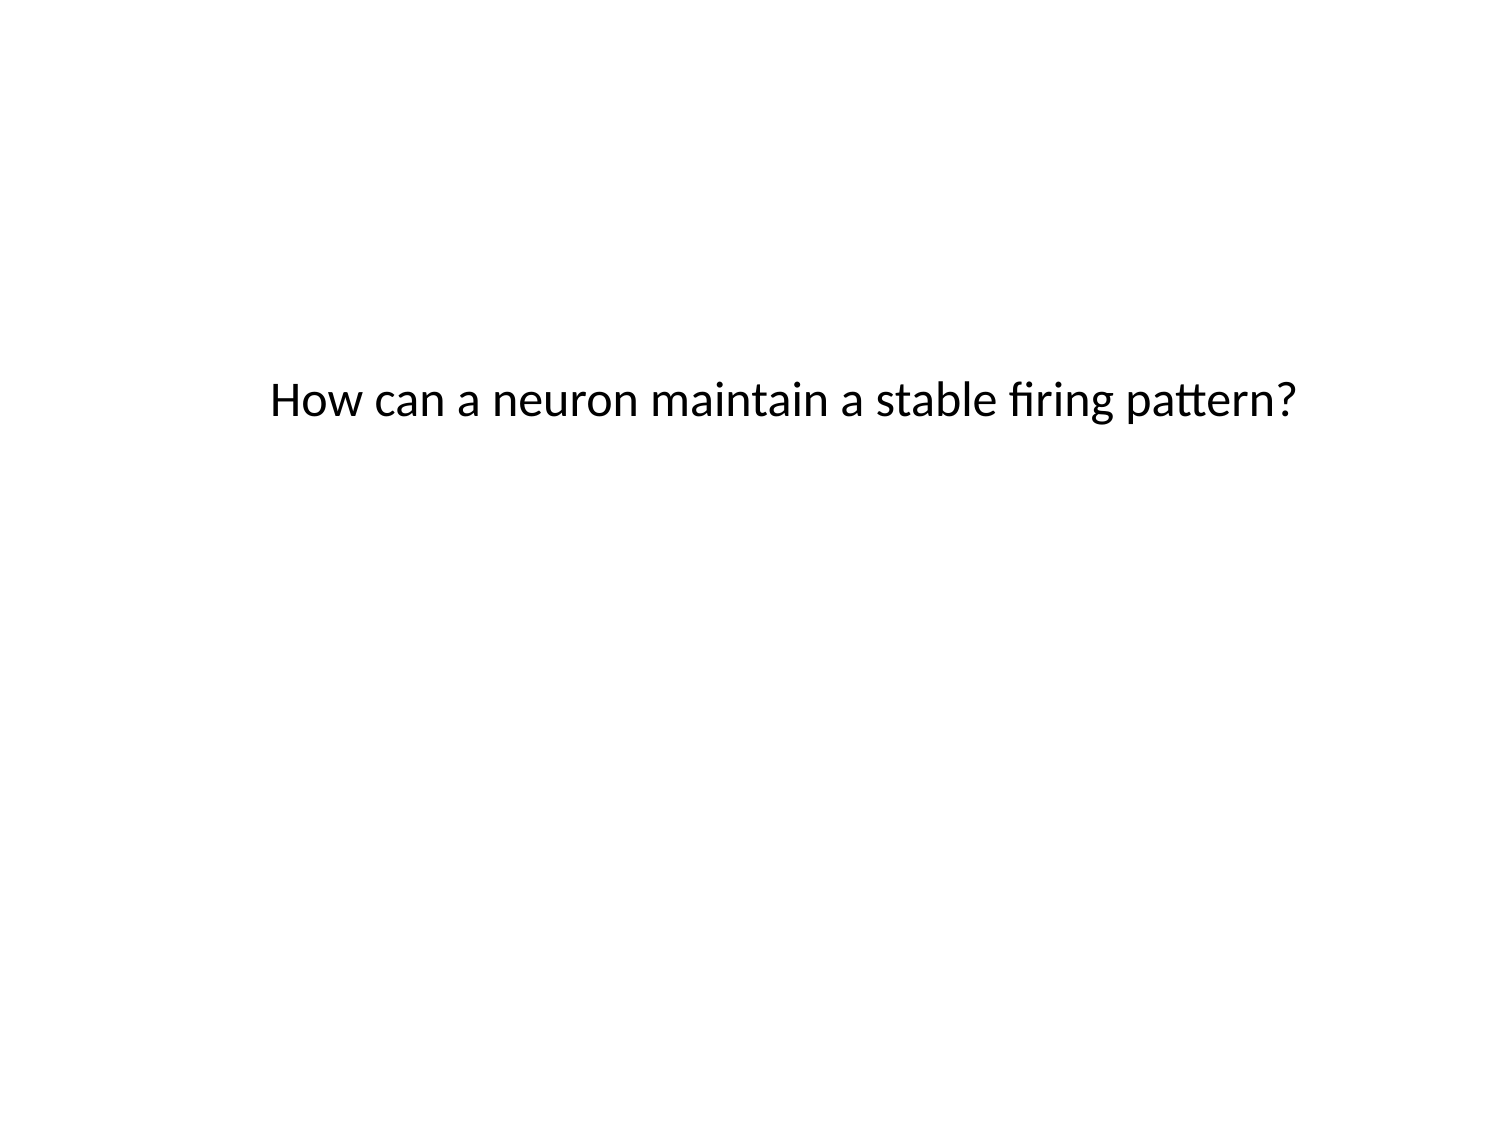

How can a neuron maintain a stable firing pattern?